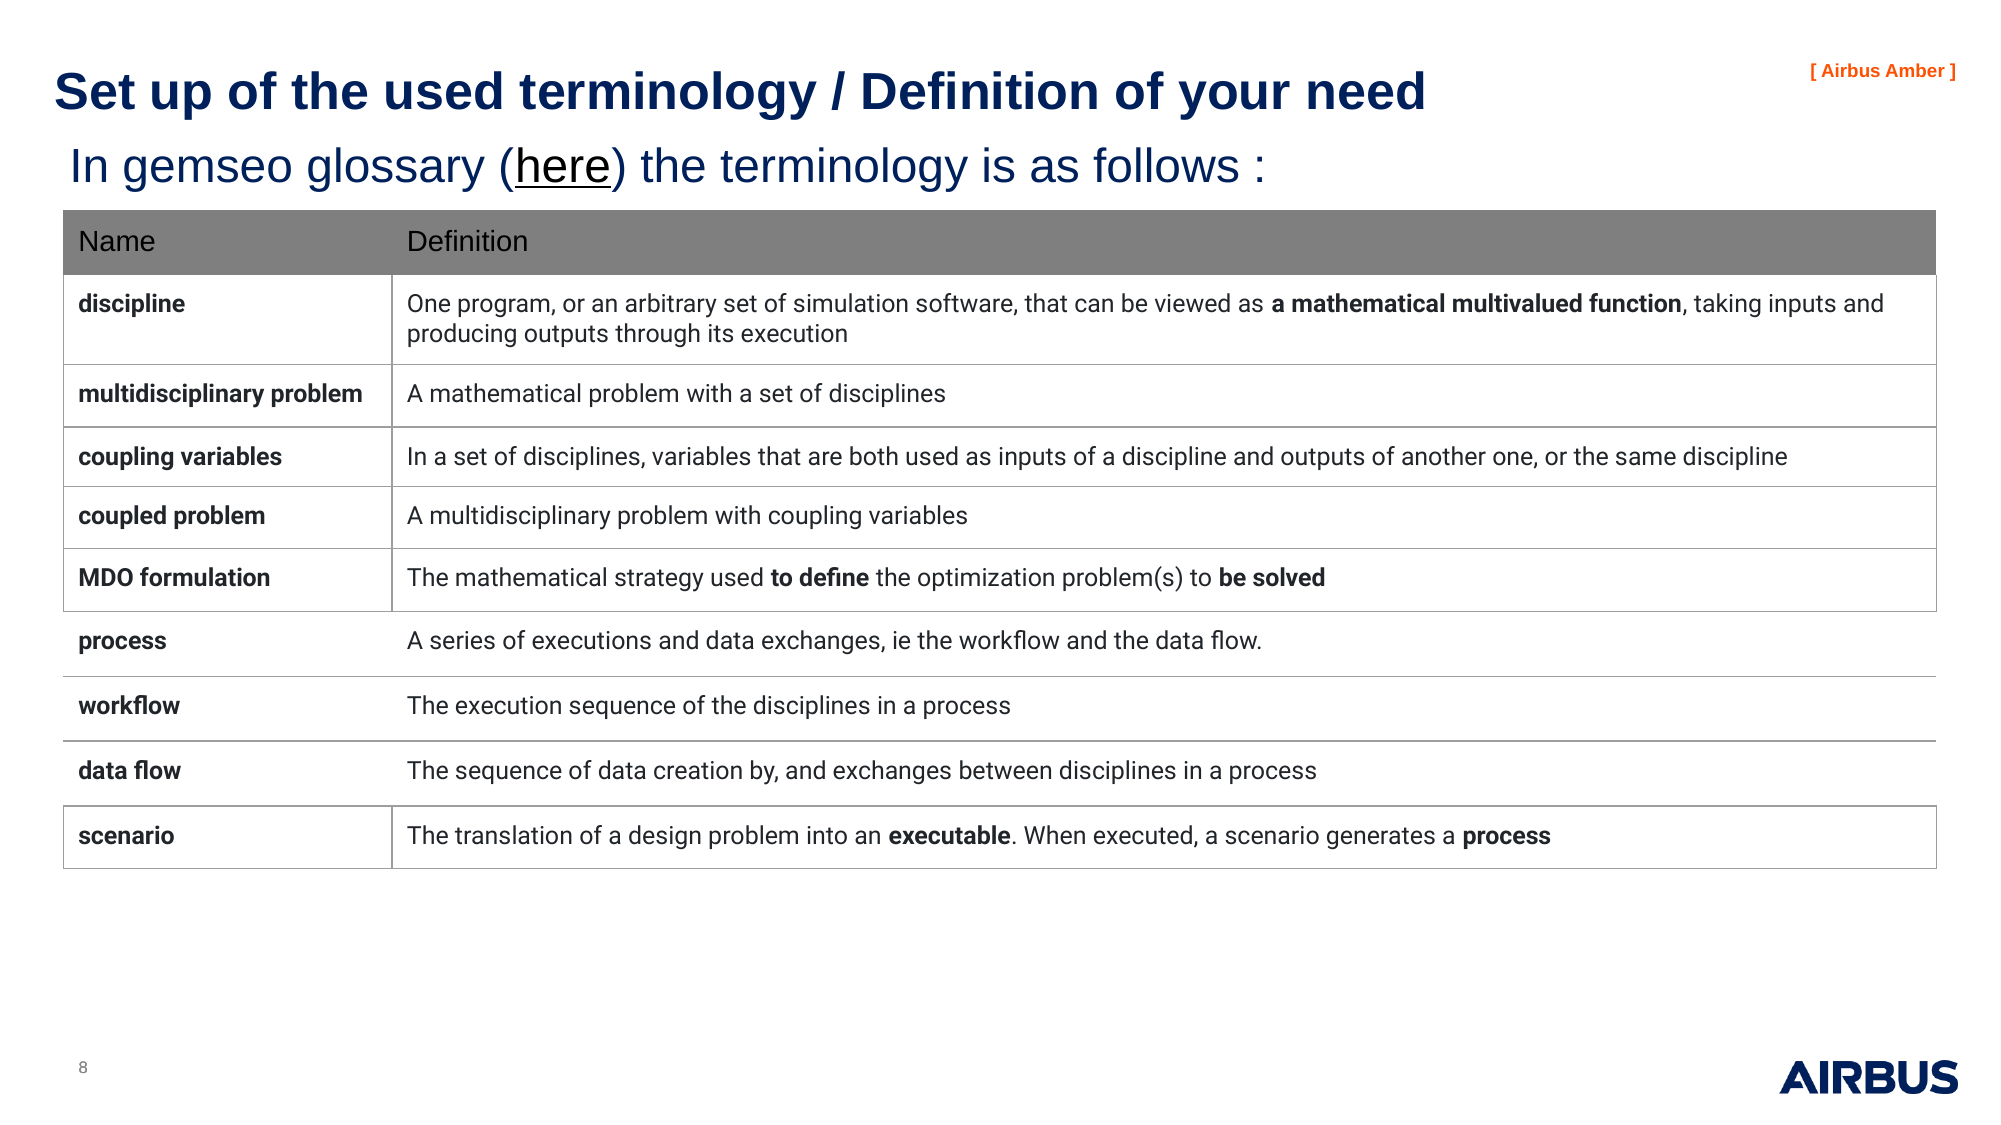

# Set up of the used terminology / Definition of your need
In gemseo glossary (here) the terminology is as follows :

| Name | Definition |
| --- | --- |
| discipline | One program, or an arbitrary set of simulation software, that can be viewed as a mathematical multivalued function, taking inputs and producing outputs through its execution |
| multidisciplinary problem | A mathematical problem with a set of disciplines |
| coupling variables | In a set of disciplines, variables that are both used as inputs of a discipline and outputs of another one, or the same discipline |
| coupled problem | A multidisciplinary problem with coupling variables |
| MDO formulation | The mathematical strategy used to define the optimization problem(s) to be solved |
| process | A series of executions and data exchanges, ie the workflow and the data flow. |
| workflow | The execution sequence of the disciplines in a process |
| data flow | The sequence of data creation by, and exchanges between disciplines in a process |
| scenario | The translation of a design problem into an executable. When executed, a scenario generates a process |
8